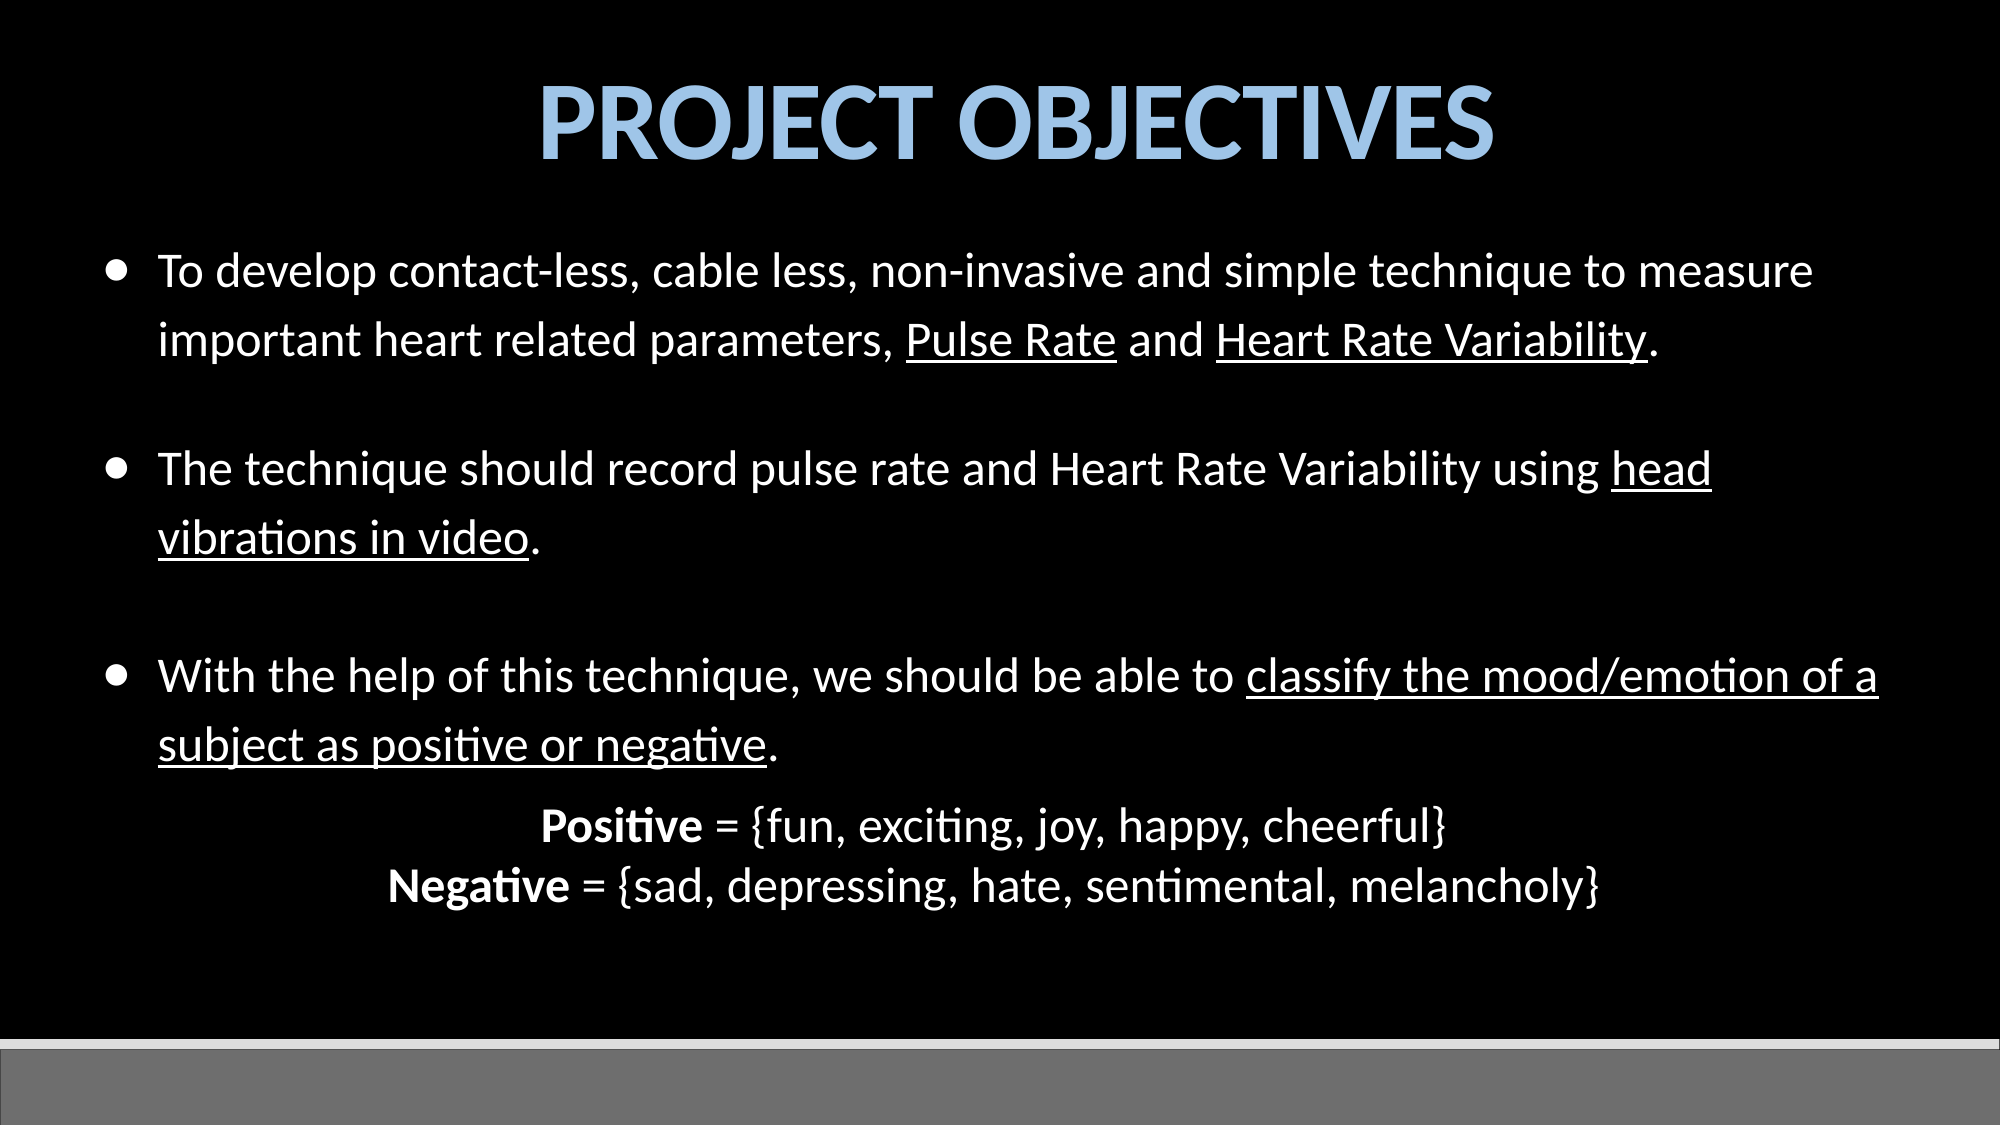

# PROJECT OBJECTIVES
To develop contact-less, cable less, non-invasive and simple technique to measure important heart related parameters, Pulse Rate and Heart Rate Variability.
The technique should record pulse rate and Heart Rate Variability using head vibrations in video.
With the help of this technique, we should be able to classify the mood/emotion of a subject as positive or negative.
Positive = {fun, exciting, joy, happy, cheerful}
Negative = {sad, depressing, hate, sentimental, melancholy}